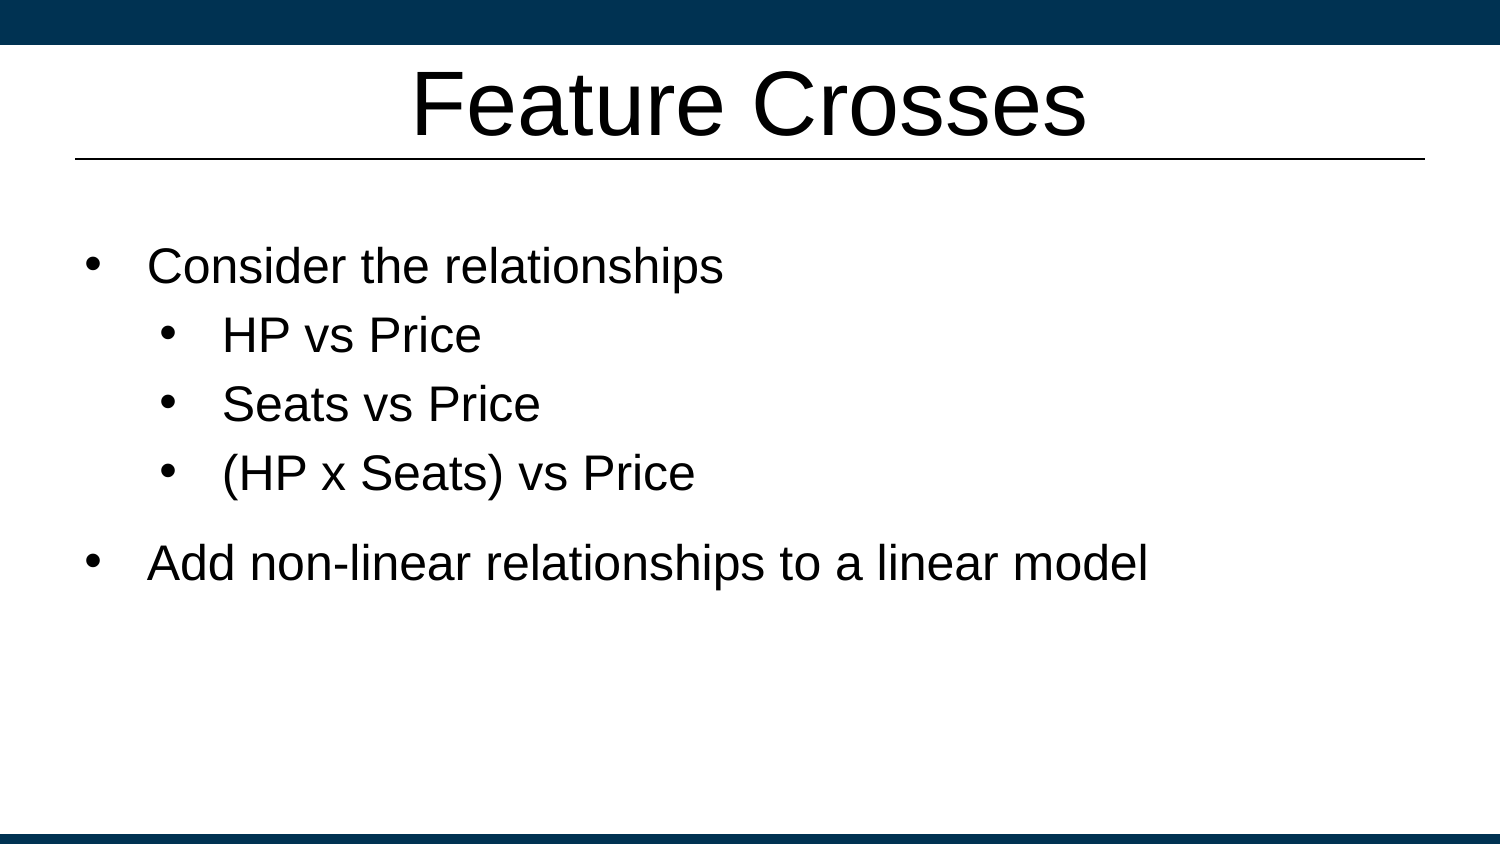

# Feature Crosses
Consider the relationships
HP vs Price
Seats vs Price
(HP x Seats) vs Price
Add non-linear relationships to a linear model